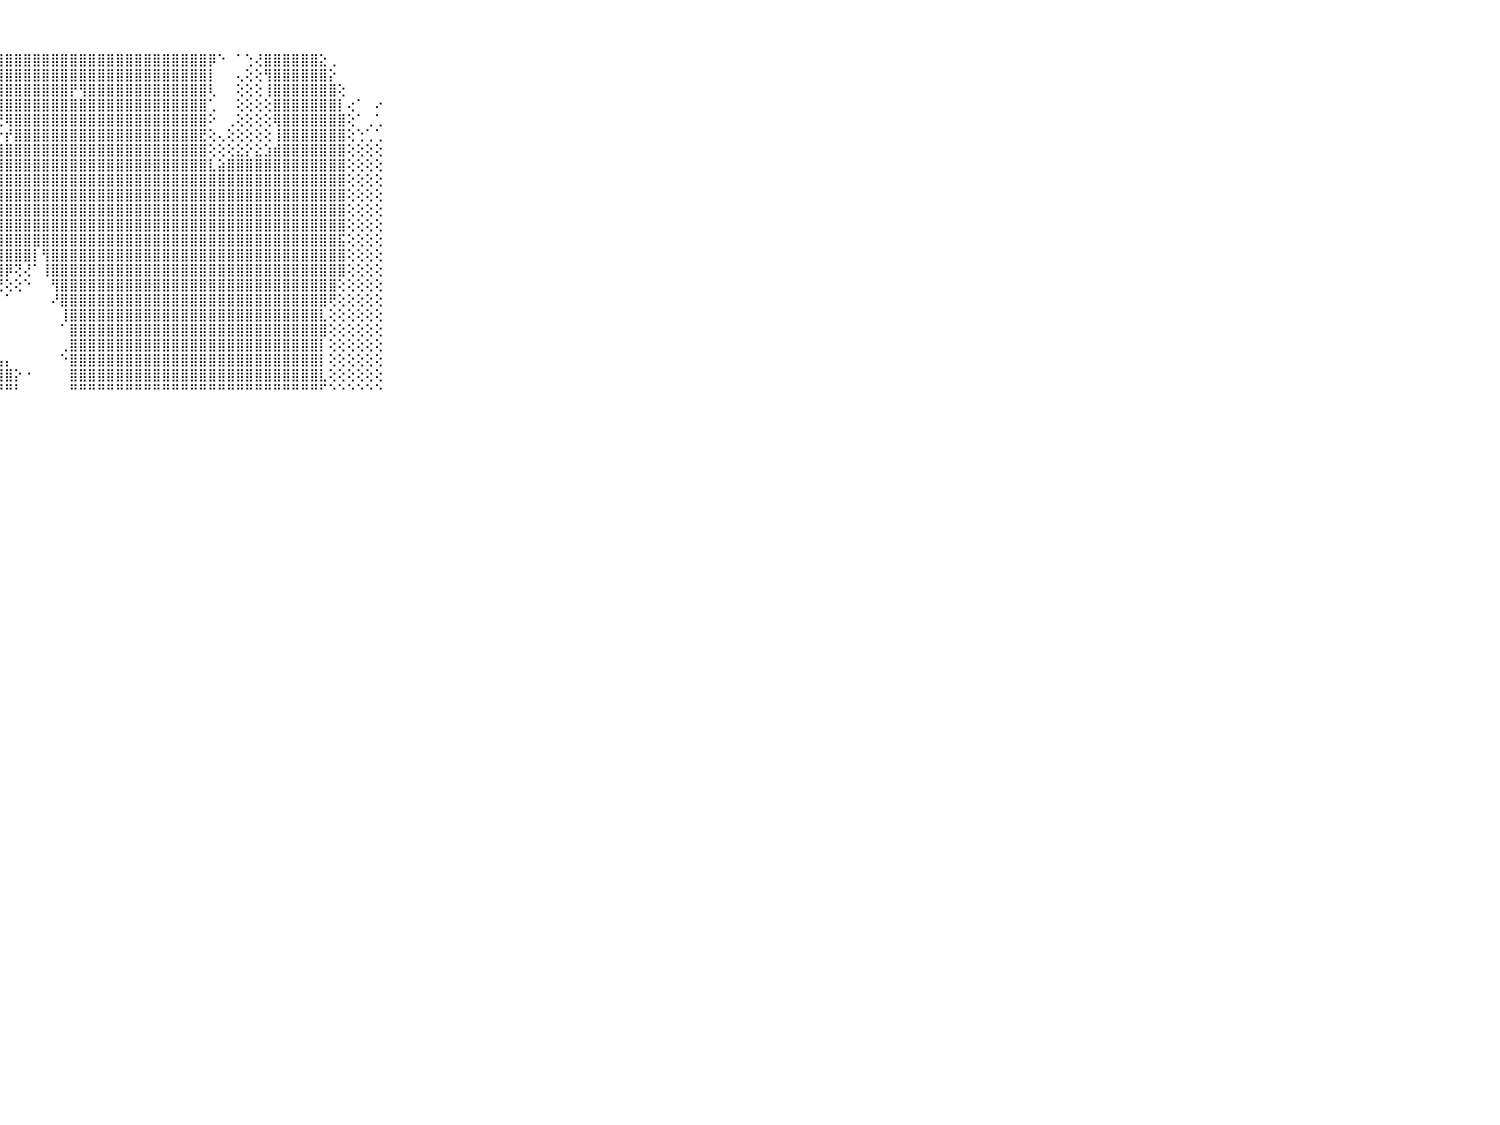

⠀⠀⠀⠀⠀⠀⠀⠀⠀⠀⠀⣿⣿⣏⣽⣽⣟⣻⣽⡿⣻⣿⣿⣿⣿⣿⣿⣿⣿⣿⣿⣿⣿⣿⣿⣿⣿⣿⣿⣿⣿⣿⣿⣿⣿⣿⣿⣿⣿⣿⡿⠑⠀⠁⢑⢜⣿⣿⣿⣿⣿⣿⣕⢀⠀⠀⠀⠀⠀⠀⠀⠀⠀⠀⠀⠀⠀⠀⠀⠀⠀
⠀⠀⠀⠀⠀⠀⠀⠀⠀⠀⠀⢿⢿⢿⠙⠑⠑⠑⠁⢅⢜⢕⢕⣜⣻⣿⣿⣿⣿⣿⣿⣿⣿⣿⣿⣿⣿⣿⣿⣿⣿⣿⣿⣿⣿⣿⣿⣿⣿⣿⡇⠀⠀⢄⢕⢕⢻⣿⣿⣿⣿⣿⣿⡕⠀⠀⠀⠀⠀⠀⠀⠀⠀⠀⠀⠀⠀⠀⠀⠀⠀
⠀⠀⠀⠀⠀⠀⠀⠀⠀⠀⠀⢜⠀⢀⢄⢕⠕⠑⠑⢕⢳⣾⢞⢿⣿⣿⣼⣿⣿⣿⣿⣿⣿⣿⣿⡟⢻⣿⣿⣿⣿⣿⣿⣿⣿⣿⣿⣿⣿⣿⢇⠀⠀⢕⢕⢕⢸⣿⣿⣿⣿⣿⣿⣿⢕⠀⠀⠀⠀⠀⠀⠀⠀⠀⠀⠀⠀⠀⠀⠀⠀
⠀⠀⠀⠀⠀⠀⠀⠀⠀⠀⠀⠀⠔⠕⠁⠀⠀⢔⢔⢕⢜⢕⢕⢕⢕⢝⢻⢻⣿⣿⣿⣿⣿⣿⣿⣿⣿⣿⣿⣿⣿⣿⣿⣿⣿⣿⣿⣿⣿⣿⢁⠀⠀⢕⢕⢕⢕⣿⣿⣿⣿⣿⣿⣿⡇⢔⠁⠀⠔⠀⠀⠀⠀⠀⠀⠀⠀⠀⠀⠀⠀
⠀⠀⠀⠀⠀⠀⠀⠀⠀⠀⠀⠀⠀⢀⠁⠁⢀⢕⣱⣷⣾⣿⣿⣿⣷⣕⢕⢜⢿⣿⣿⣿⣿⣿⣿⣿⣿⣿⣿⣿⣿⣿⣿⣿⣿⣿⣿⣿⣿⣿⠕⠀⢀⢕⢕⢕⢕⢿⣿⣿⣿⣿⣿⣿⣿⢕⠁⢀⢁⠀⠀⠀⠀⠀⠀⠀⠀⠀⠀⠀⠀
⠀⠀⠀⠀⠀⠀⠀⠀⠀⠀⠀⢔⢔⢅⣄⣴⣵⣿⣿⣿⣿⣿⣿⣿⣿⣿⣧⡕⡞⣿⣿⣿⣿⣿⣿⣿⣿⣿⣿⣿⣿⣿⣿⣿⣿⣿⣿⣿⣿⣟⢕⢄⢕⢕⢕⢕⢕⢸⣿⣿⣿⣿⣿⣿⣿⢕⢑⢁⢁⠀⠀⠀⠀⠀⠀⠀⠀⠀⠀⠀⠀
⠀⠀⠀⠀⠀⠀⠀⠀⠀⠀⠀⢀⢕⣼⣿⣿⣿⣿⣿⣿⣿⣿⣿⣿⣿⣿⣿⣿⣿⣿⣿⣿⣿⣿⣿⣿⣿⣿⣿⣿⣿⣿⣿⣿⣿⣿⣿⣿⣿⣿⢕⢕⢕⣕⡕⣕⣱⣾⣿⣿⣿⣿⣿⣿⣿⢕⢕⢕⢕⠀⠀⠀⠀⠀⠀⠀⠀⠀⠀⠀⠀
⠀⠀⠀⠀⠀⠀⠀⠀⠀⠀⠀⠀⢸⣿⣿⣿⣿⣿⣿⣿⣿⣿⣻⣿⣿⣿⣿⣿⣿⣿⣿⣿⣿⣿⣿⣿⣿⣿⣿⣿⣿⣿⣿⣿⣿⣿⣿⣿⣿⣿⣇⣵⣿⣿⣿⣿⣿⣿⣿⣿⣿⣿⣿⣿⣿⢕⢕⢕⢕⠀⠀⠀⠀⠀⠀⠀⠀⠀⠀⠀⠀
⠀⠀⠀⠀⠀⠀⠀⠀⠀⠀⠀⢄⢕⢿⣿⣿⢟⢟⢿⣿⣿⣿⣿⣷⣿⣿⣿⣿⣿⣿⣿⣿⣿⣿⣿⣿⣿⣿⣿⣿⣿⣿⣿⣿⣿⣿⣿⣿⣿⣿⣿⣿⣿⣿⣿⣿⣿⣿⣿⣿⣿⣿⣿⣿⣿⢕⢕⢕⢕⠀⠀⠀⠀⠀⠀⠀⠀⠀⠀⠀⠀
⠀⠀⠀⠀⠀⠀⠀⠀⠀⠀⠀⢕⢄⢜⢫⣾⢟⣻⣿⣿⣿⣿⣿⣿⣿⣿⣿⣿⣿⣿⣿⣿⣿⣿⣿⣿⣿⣿⣿⣿⣿⣿⣿⣿⣿⣿⣿⣿⣿⣿⣿⣿⣿⣿⣿⣿⣿⣿⣿⣿⣿⣿⣿⣿⣿⢕⢕⢕⢕⠀⠀⠀⠀⠀⠀⠀⠀⠀⠀⠀⠀
⠀⠀⠀⠀⠀⠀⠀⠀⠀⠀⠀⡿⢷⡔⢕⣷⣿⣿⣿⣿⣿⡿⢟⣿⣿⣿⣿⣿⣿⣿⣿⣿⣿⣿⣿⣿⣿⣿⣿⣿⣿⣿⣿⣿⣿⣿⣿⣿⣿⣿⣿⣿⣿⣿⣿⣿⣿⣿⣿⣿⣿⣿⣿⣿⣿⢕⢕⢕⢕⠀⠀⠀⠀⠀⠀⠀⠀⠀⠀⠀⠀
⠀⠀⠀⠀⠀⠀⠀⠀⠀⠀⠀⣧⣸⣾⣕⣻⣿⣿⣿⣿⣧⣵⣿⣿⣿⡿⣿⣿⣿⣿⣿⣿⣿⣿⣿⣿⣿⣿⣿⣿⣿⣿⣿⣿⣿⣿⣿⣿⣿⣿⣿⣿⣿⣿⣿⣿⣿⣿⣿⣿⣿⣿⣿⣿⣿⢕⢕⢕⢕⠀⠀⠀⠀⠀⠀⠀⠀⠀⠀⠀⠀
⠀⠀⠀⠀⠀⠀⠀⠀⠀⠀⠀⣟⢟⣿⣿⣿⣽⣿⣿⣿⡿⢟⢿⣿⣧⣵⣿⣿⣿⣿⣿⣿⣿⣿⣿⣿⣿⣿⣿⣿⣿⣿⣿⣿⣿⣿⣿⣿⣿⣿⣿⣿⣿⣿⣿⣿⣿⣿⣿⣿⣿⣿⣿⣿⣯⢕⢕⢕⢕⠀⠀⠀⠀⠀⠀⠀⠀⠀⠀⠀⠀
⠀⠀⠀⠀⠀⠀⠀⠀⠀⠀⠀⣿⣿⣿⡿⣿⣿⢞⢿⣿⣷⣷⣾⣿⣿⣿⣿⣿⣿⣿⣿⡇⢻⣿⣿⣿⣿⣿⣿⣿⣿⣿⣿⣿⣿⣿⣿⣿⣿⣿⣿⣿⣿⣿⣿⣿⣿⣿⣿⣿⣿⣿⣿⣿⣿⢕⢕⢕⢕⠀⠀⠀⠀⠀⠀⠀⠀⠀⠀⠀⠀
⠀⠀⠀⠀⠀⠀⠀⠀⠀⠀⠀⣿⣿⣿⣿⣿⣿⣷⣧⢟⢿⣿⣿⣿⣿⣿⣿⣿⡿⢝⢜⠁⢸⣿⣿⣿⣿⣿⣿⣿⣿⣿⣿⣿⣿⣿⣿⣿⣿⣿⣿⣿⣿⣿⣿⣿⣿⣿⣿⣿⣿⣿⣿⣿⣿⢕⢕⢕⢕⠀⠀⠀⠀⠀⠀⠀⠀⠀⠀⠀⠀
⠀⠀⠀⠀⠀⠀⠀⠀⠀⠀⠀⣿⣿⣿⣿⣿⣿⣿⣿⣇⢕⠜⢟⢟⢟⢏⢝⢝⢕⢕⠑⠀⠀⢻⣿⣿⣿⣿⣿⣿⣿⣿⣿⣿⣿⣿⣿⣿⣿⣿⣿⣿⣿⣿⣿⣿⣿⣿⣿⣿⣿⣿⣿⣿⢕⢕⢕⢕⢕⠀⠀⠀⠀⠀⠀⠀⠀⠀⠀⠀⠀
⠀⠀⠀⠀⠀⠀⠀⠀⠀⠀⠀⣿⣿⣿⣿⣿⣿⣿⣿⣿⣷⡔⠀⠀⠁⠁⠁⠁⠁⠀⠀⠀⠀⠜⣿⣿⣿⣿⣿⣿⣿⣿⣿⣿⣿⣿⣿⣿⣿⣿⣿⣿⣿⣿⣿⣿⣿⣿⣿⣿⣿⣿⣿⢟⢕⢕⢕⢕⢕⠀⠀⠀⠀⠀⠀⠀⠀⠀⠀⠀⠀
⠀⠀⠀⠀⠀⠀⠀⠀⠀⠀⠀⣿⣿⣿⣿⣿⣿⣿⣿⣿⣿⣷⢀⠀⠀⠀⠀⠀⠀⠀⠀⠀⠀⠀⢸⣿⣿⣿⣿⣿⣿⣿⣿⣿⣿⣿⣿⣿⣿⣿⣿⣿⣿⣿⣿⣿⣿⣿⣿⣿⣿⣿⣇⢕⢕⢕⢕⢕⢕⠀⠀⠀⠀⠀⠀⠀⠀⠀⠀⠀⠀
⠀⠀⠀⠀⠀⠀⠀⠀⠀⠀⠀⣿⣿⣿⣿⣿⣿⣿⣿⣿⣿⣿⡇⠀⠀⠀⠀⠀⠀⠀⠀⠀⠀⠀⠁⣿⣿⣿⣿⣿⣿⣿⣿⣿⣿⣿⣿⣿⣿⣿⣿⣿⣿⣿⣿⣿⣿⣿⣿⣿⣿⣿⣿⢕⢕⢕⢕⢕⢕⠀⠀⠀⠀⠀⠀⠀⠀⠀⠀⠀⠀
⠀⠀⠀⠀⠀⠀⠀⠀⠀⠀⠀⣿⣿⣿⣿⣿⣿⣿⣿⣿⣿⣿⣿⣧⣄⢀⠀⠀⠀⠀⠀⠀⠀⠀⢀⣿⣿⣿⣿⣿⣿⣿⣿⣿⣿⣿⣿⣿⣿⣿⣿⣿⣿⣿⣿⣿⣿⣿⣿⣿⣿⣿⡇⢕⢕⢕⢕⢕⢕⠀⠀⠀⠀⠀⠀⠀⠀⠀⠀⠀⠀
⠀⠀⠀⠀⠀⠀⠀⠀⠀⠀⠀⣿⣿⣿⣿⣿⣿⣿⣿⣿⣿⣿⣿⣿⣿⣿⣷⣦⡄⠀⠀⠀⠀⠀⠑⣿⣿⣿⣿⣿⣿⣿⣿⣿⣿⣿⣿⣿⣿⣿⣿⣿⣿⣿⣿⣿⣿⣿⣿⣿⣿⣿⡇⢕⢕⢕⢕⢕⢕⠀⠀⠀⠀⠀⠀⠀⠀⠀⠀⠀⠀
⠀⠀⠀⠀⠀⠀⠀⠀⠀⠀⠀⣿⣿⣿⣿⣿⣿⣿⣿⣿⣿⣿⣿⣿⣿⣿⣿⣿⣿⡕⠐⠀⠀⠀⠀⣿⣿⣿⣿⣿⣿⣿⣿⣿⣿⣿⣿⣿⣿⣿⣿⣿⣿⣿⣿⣿⣿⣿⣿⣿⣿⣿⣇⢕⢕⢕⢕⢕⢕⠀⠀⠀⠀⠀⠀⠀⠀⠀⠀⠀⠀
⠀⠀⠀⠀⠀⠀⠀⠀⠀⠀⠀⠛⠛⠛⠛⠛⠛⠛⠛⠛⠛⠛⠛⠛⠛⠛⠛⠛⠛⠃⠀⠀⠀⠀⠀⠛⠛⠛⠛⠛⠛⠛⠛⠛⠛⠛⠛⠛⠛⠛⠛⠛⠛⠛⠛⠛⠛⠛⠛⠛⠛⠛⠋⠑⠑⠑⠑⠑⠑⠀⠀⠀⠀⠀⠀⠀⠀⠀⠀⠀⠀